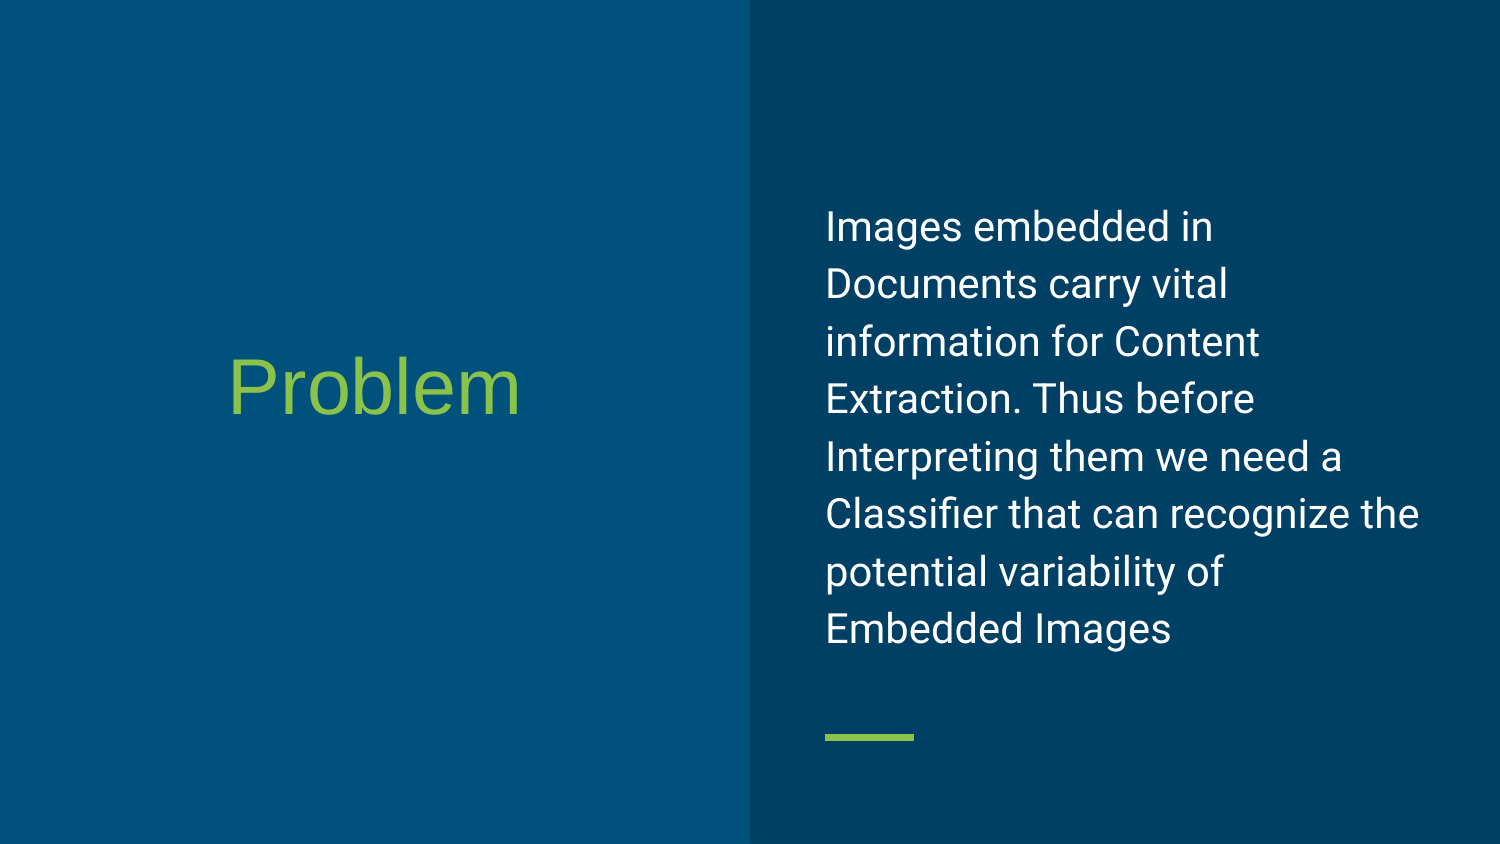

Images embedded in Documents carry vital information for Content Extraction. Thus before Interpreting them we need a Classifier that can recognize the potential variability of Embedded Images
# Problem